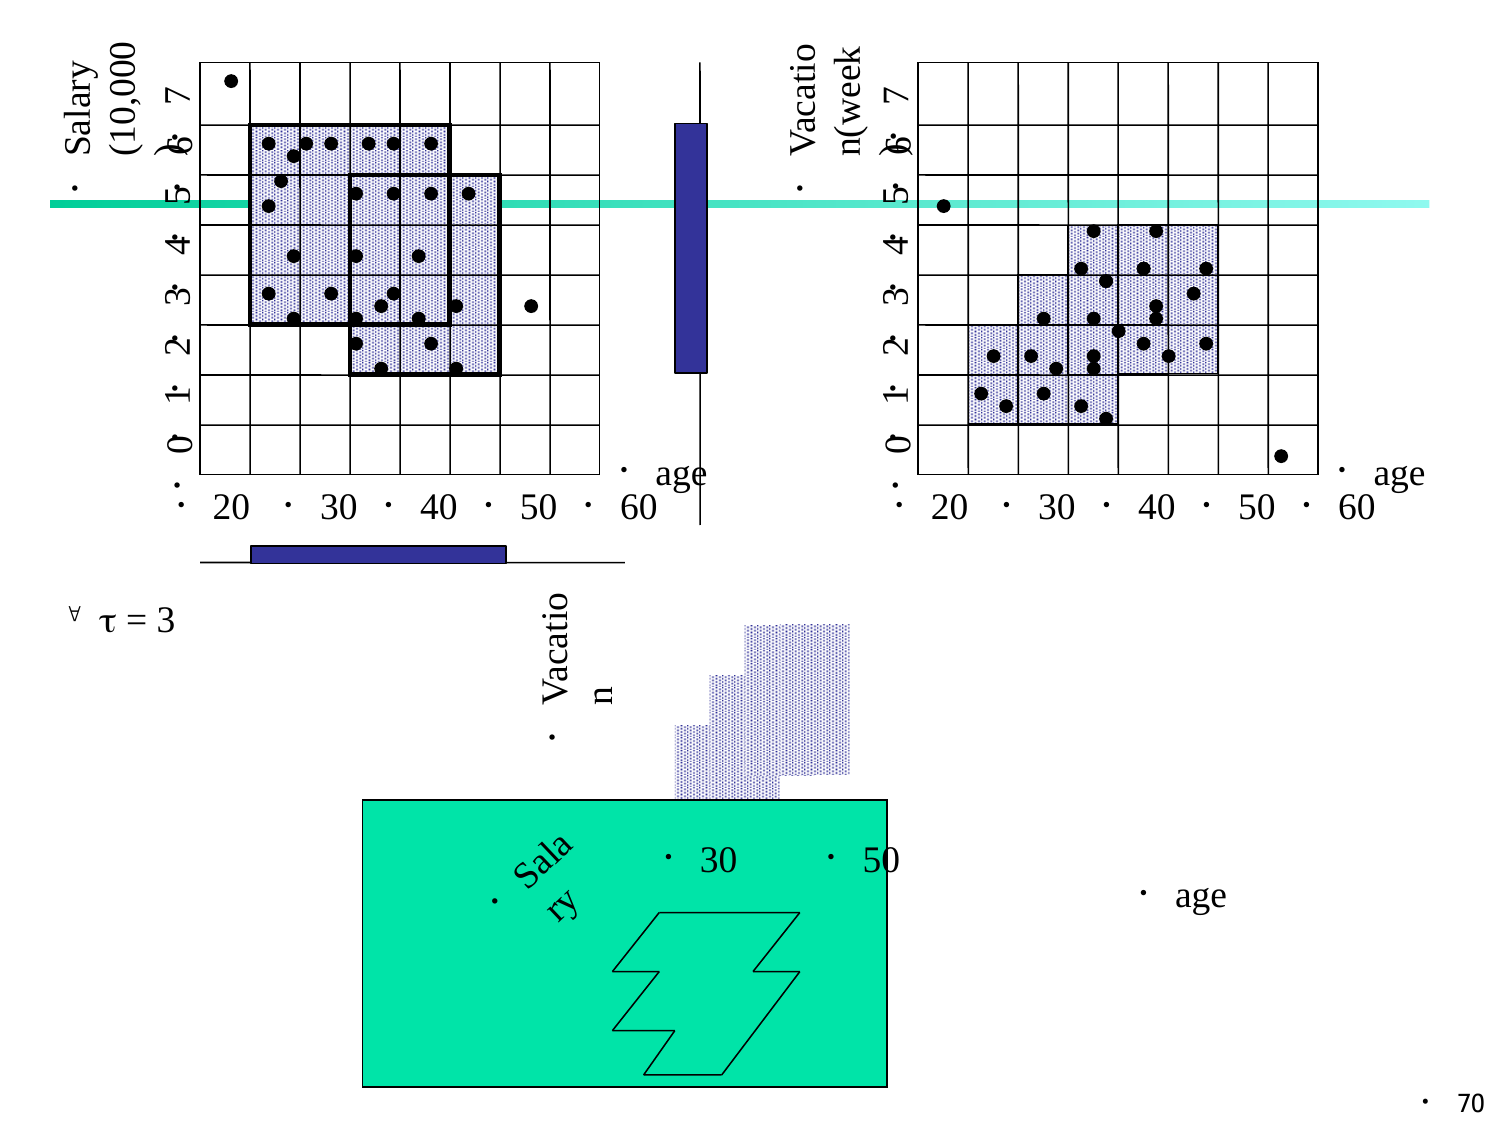

Salary (10,000)
Vacation(week)

7
7

6
6

5
5

4
4

3
3

2
2

1
1

age
age
0
0

20
30
40
50
60
20
30
40
50
60

τ = 3

Vacation

30
50
Salary
age

70